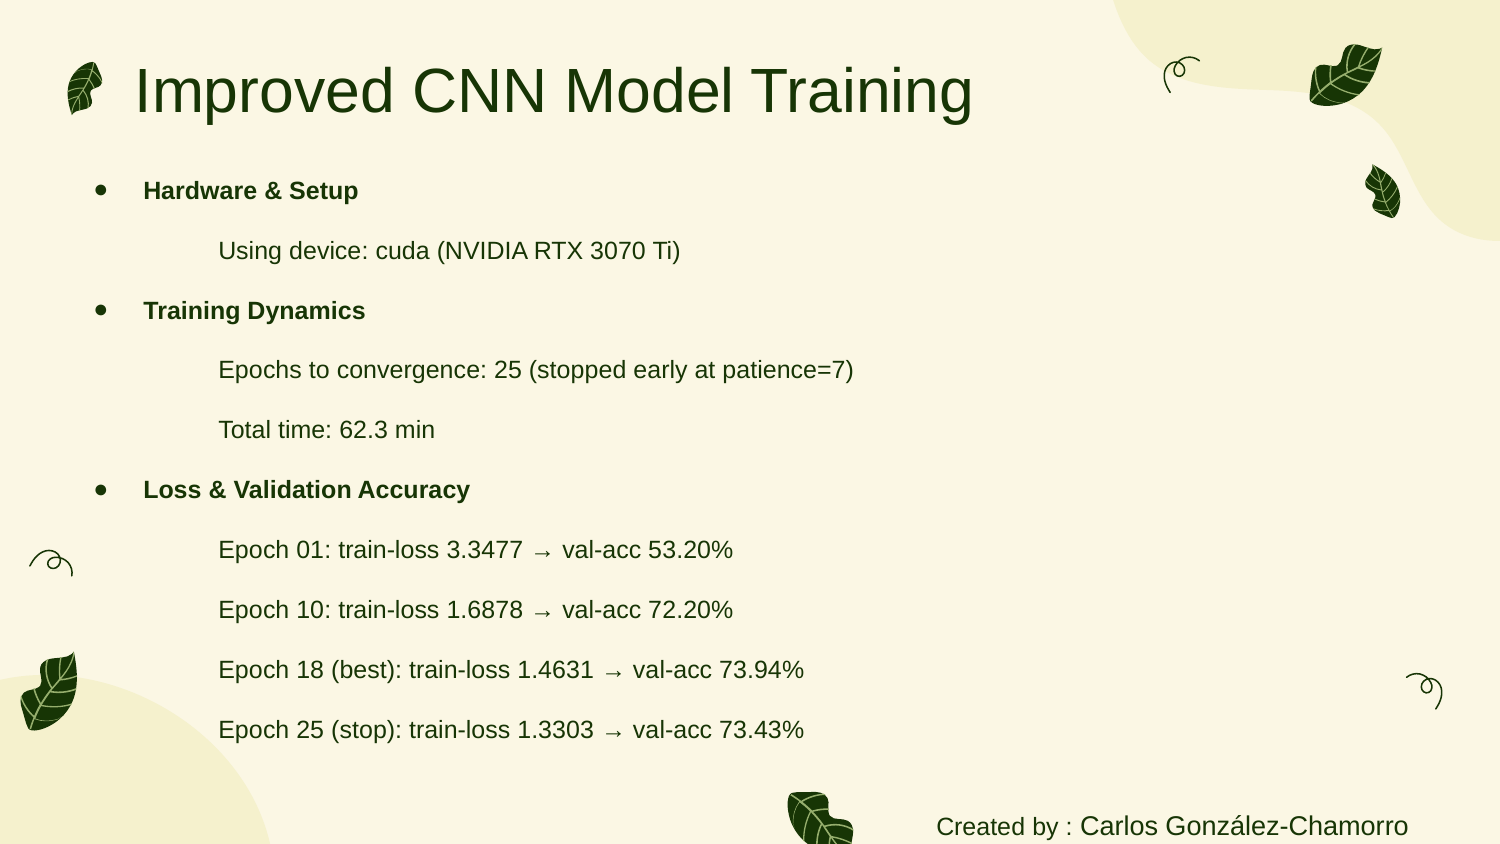

# Improved CNN Model Training
Hardware & Setup

Using device: cuda (NVIDIA RTX 3070 Ti)

Training Dynamics

Epochs to convergence: 25 (stopped early at patience=7)

Total time: 62.3 min

Loss & Validation Accuracy

Epoch 01: train‑loss 3.3477 → val‑acc 53.20%

Epoch 10: train‑loss 1.6878 → val‑acc 72.20%

Epoch 18 (best): train‑loss 1.4631 → val‑acc 73.94%

Epoch 25 (stop): train‑loss 1.3303 → val‑acc 73.43%
Created by : Carlos González-Chamorro